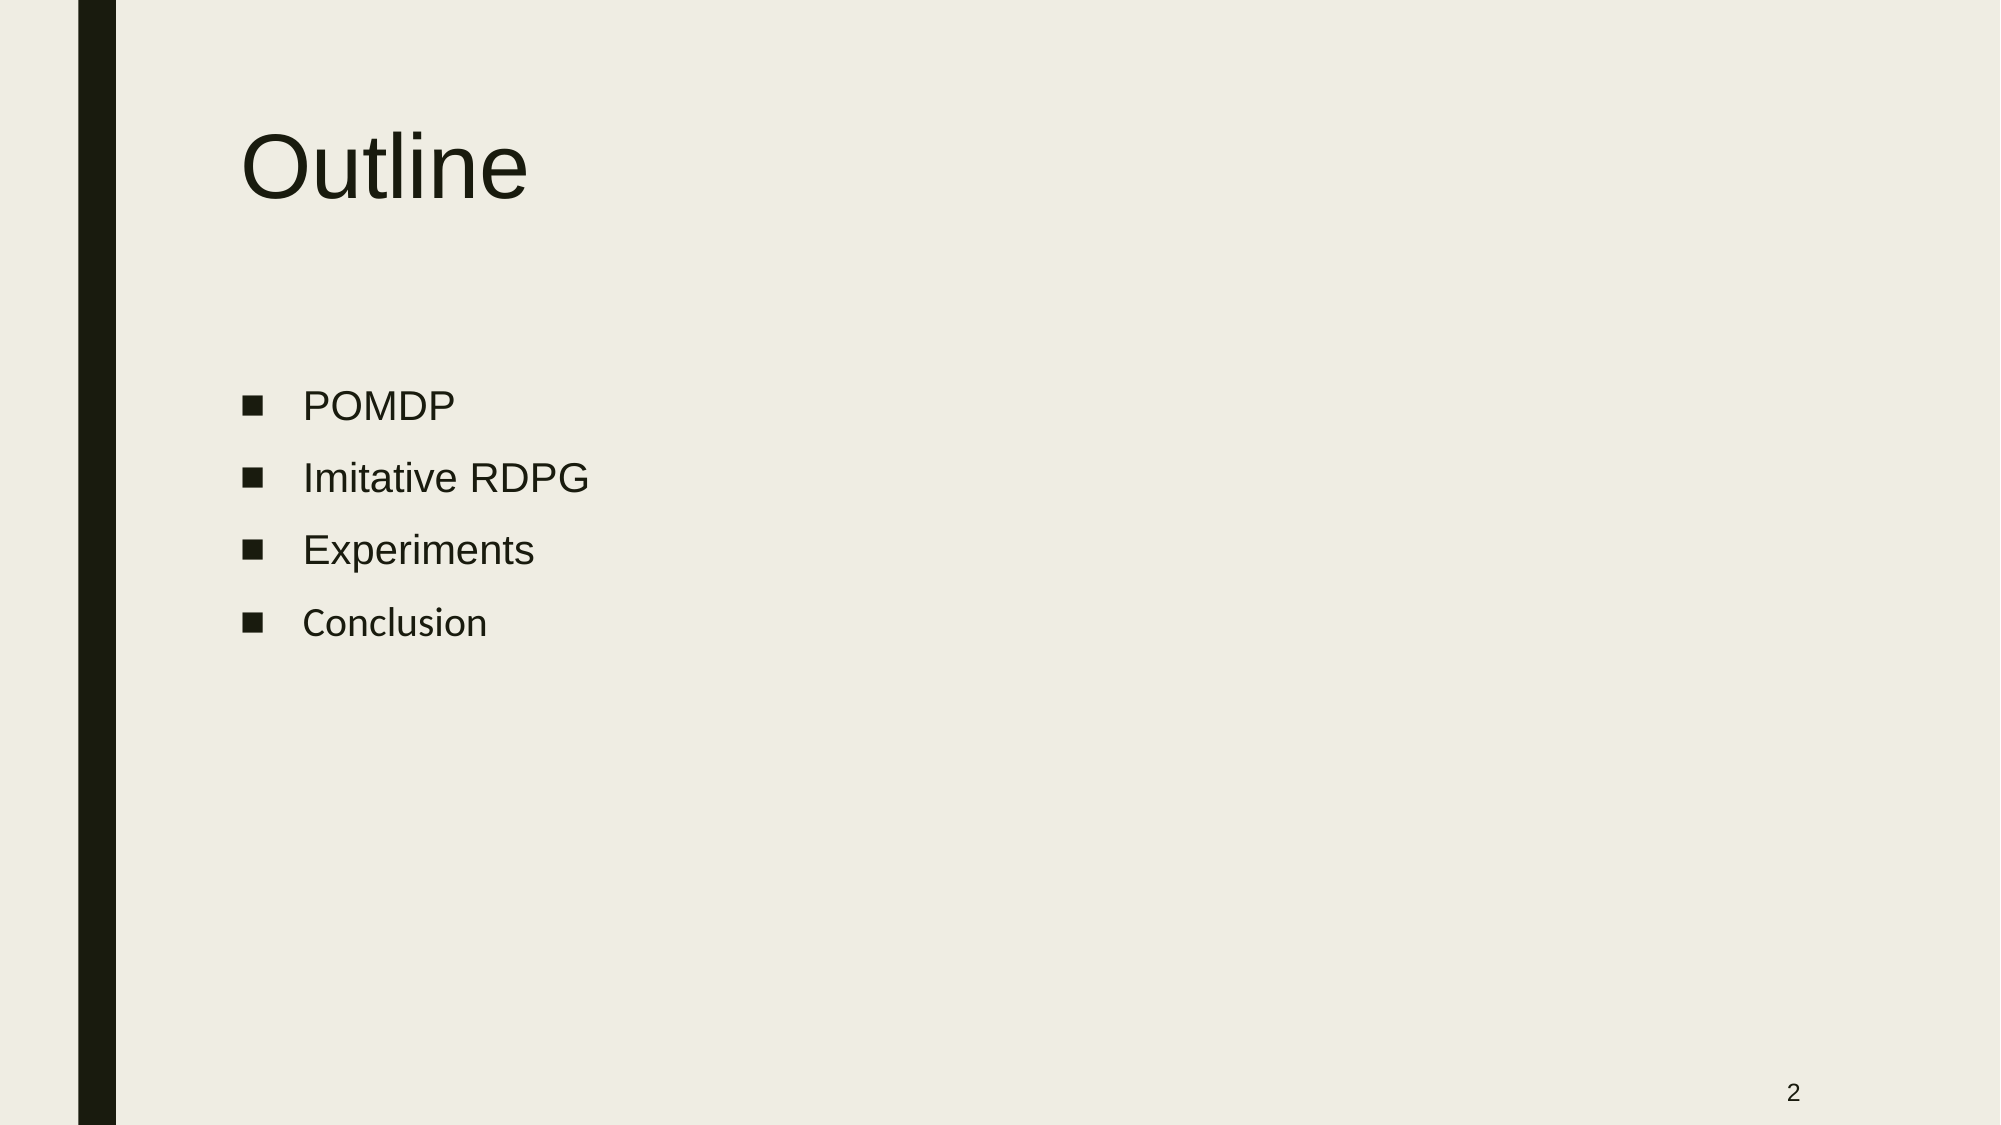

# Outline
POMDP
Imitative RDPG
Experiments
Conclusion
2